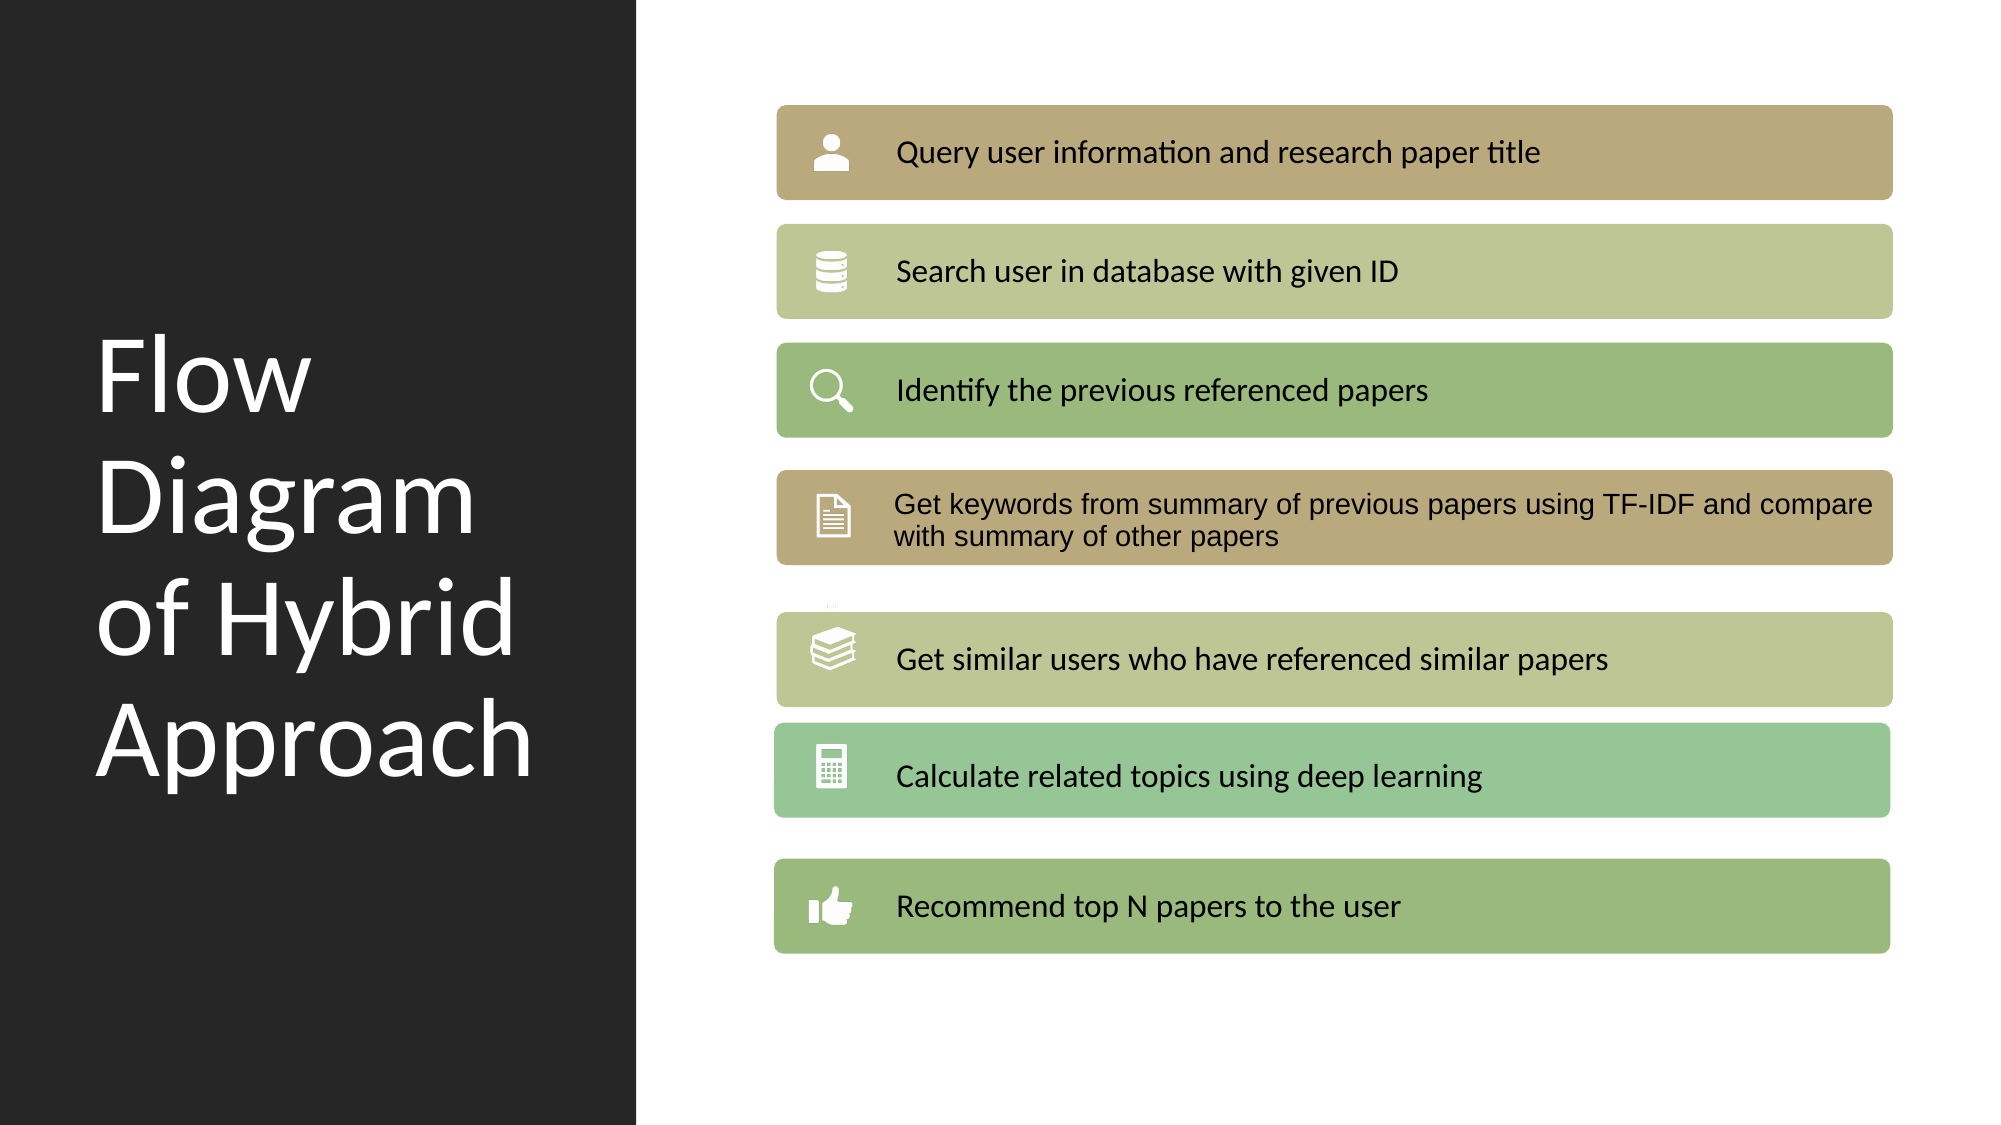

# Flow Diagram of Hybrid Approach

Query user information and research paper title

Search user in database with given ID

Identify the previous referenced papers

Get keywords from summary of previous papers using TF-IDF and compare with summary of other papers

Get similar users who have referenced similar papers

Calculate related topics using deep learning

Recommend top N papers to the user